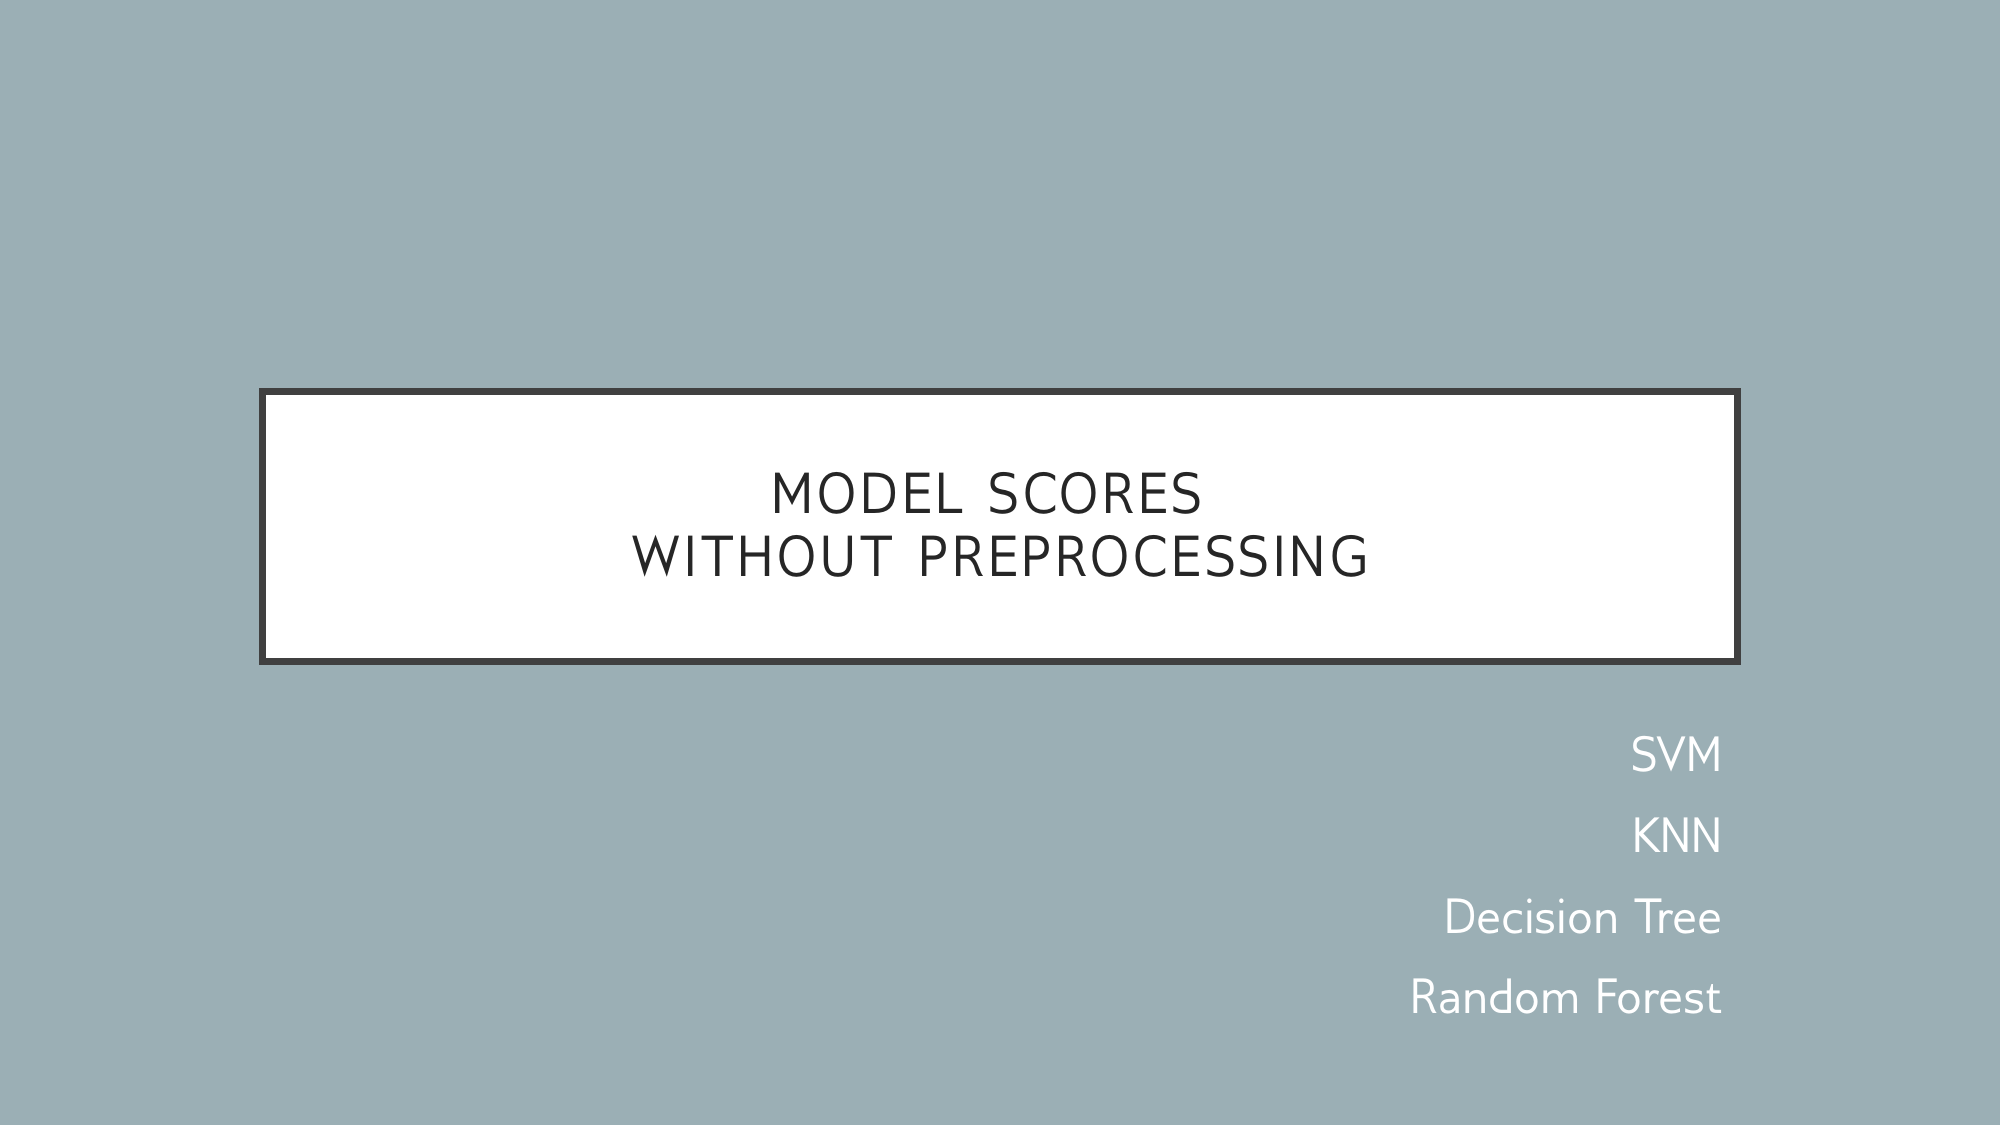

# Model scores without preprocessing
SVM
KNN
Decision Tree
Random Forest